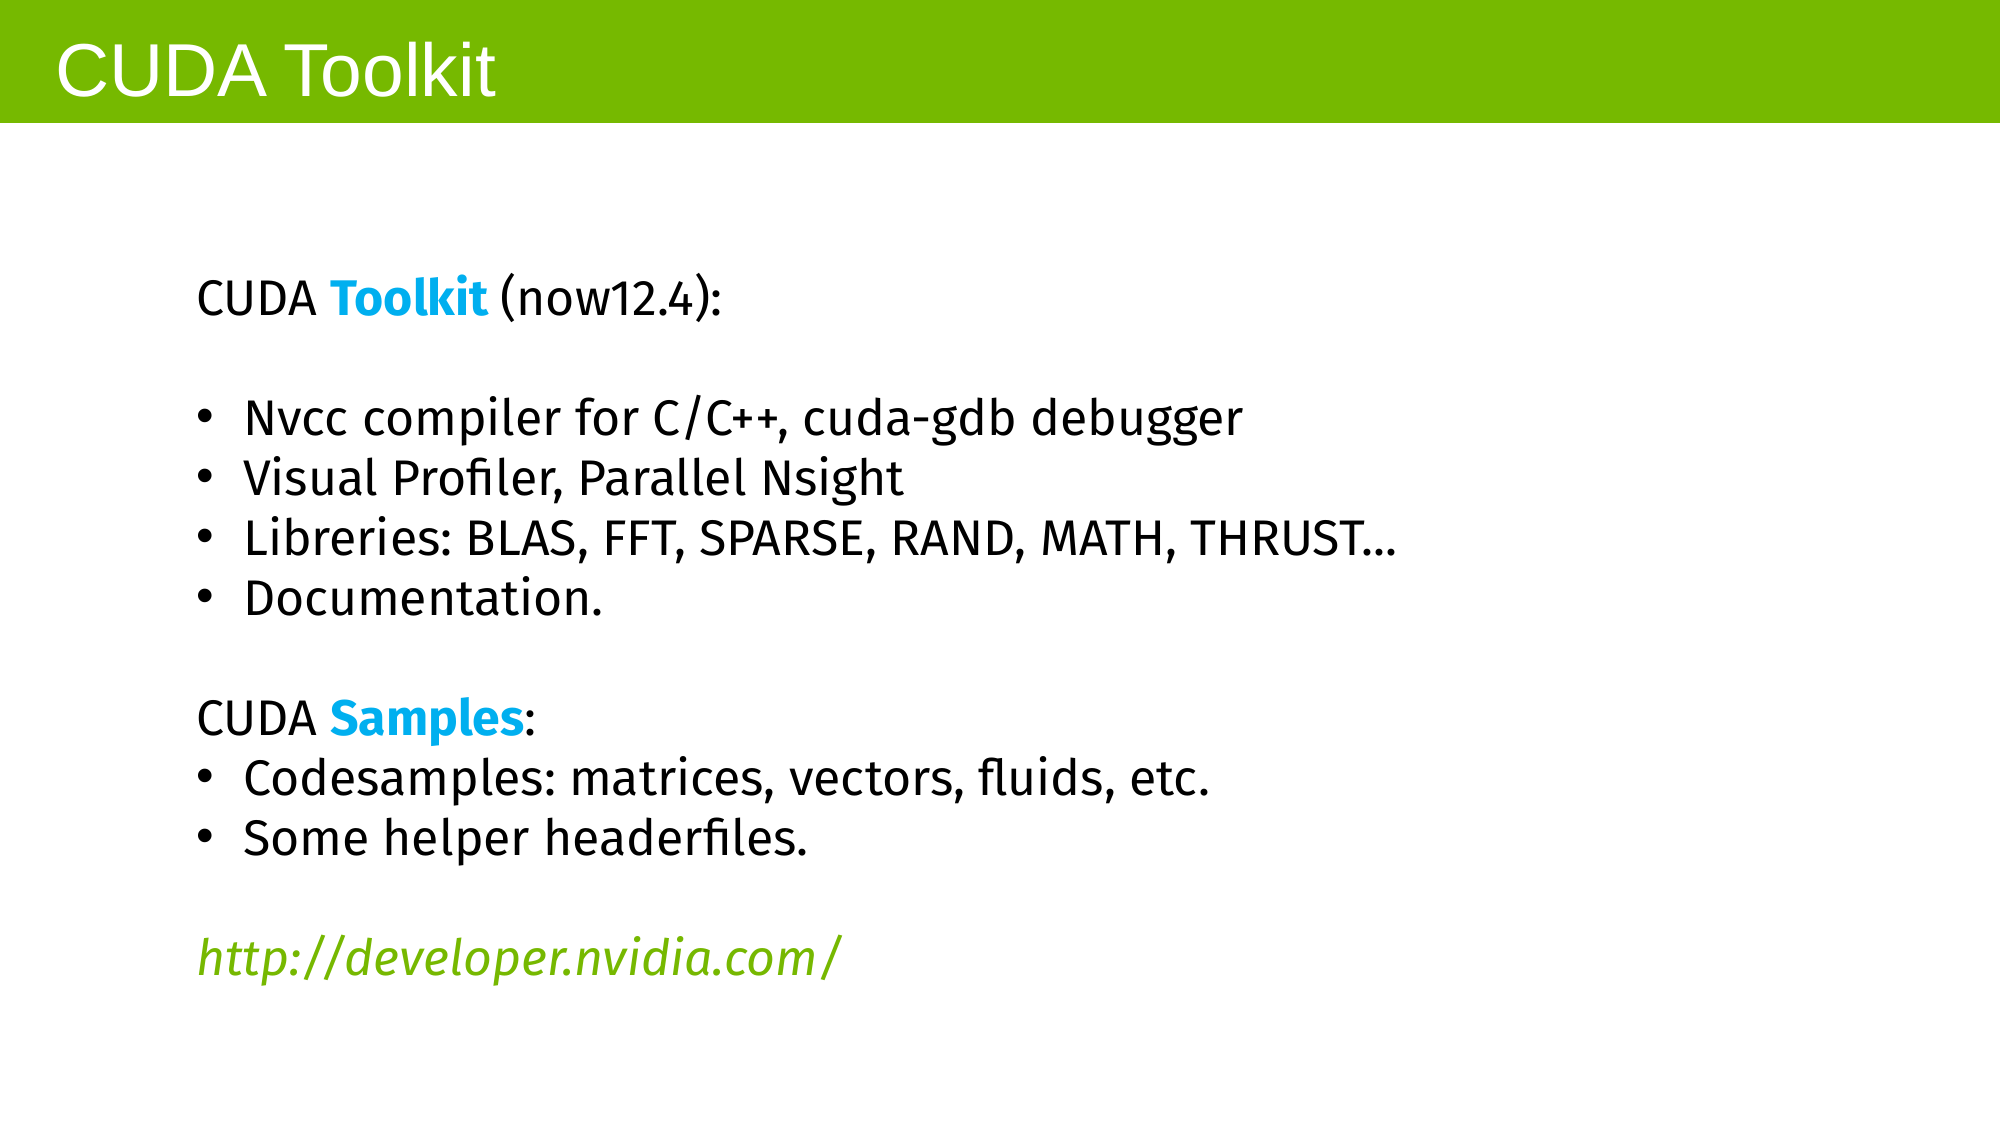

CUDA Toolkit

CUDA Toolkit (now12.4):

Nvcc compiler for C/C++, cuda-gdb debugger
Visual Profiler, Parallel Nsight
Libreries: BLAS, FFT, SPARSE, RAND, MATH, THRUST...
Documentation.

CUDA Samples:
Codesamples: matrices, vectors, fluids, etc.
Some helper headerfiles.

http://developer.nvidia.com/